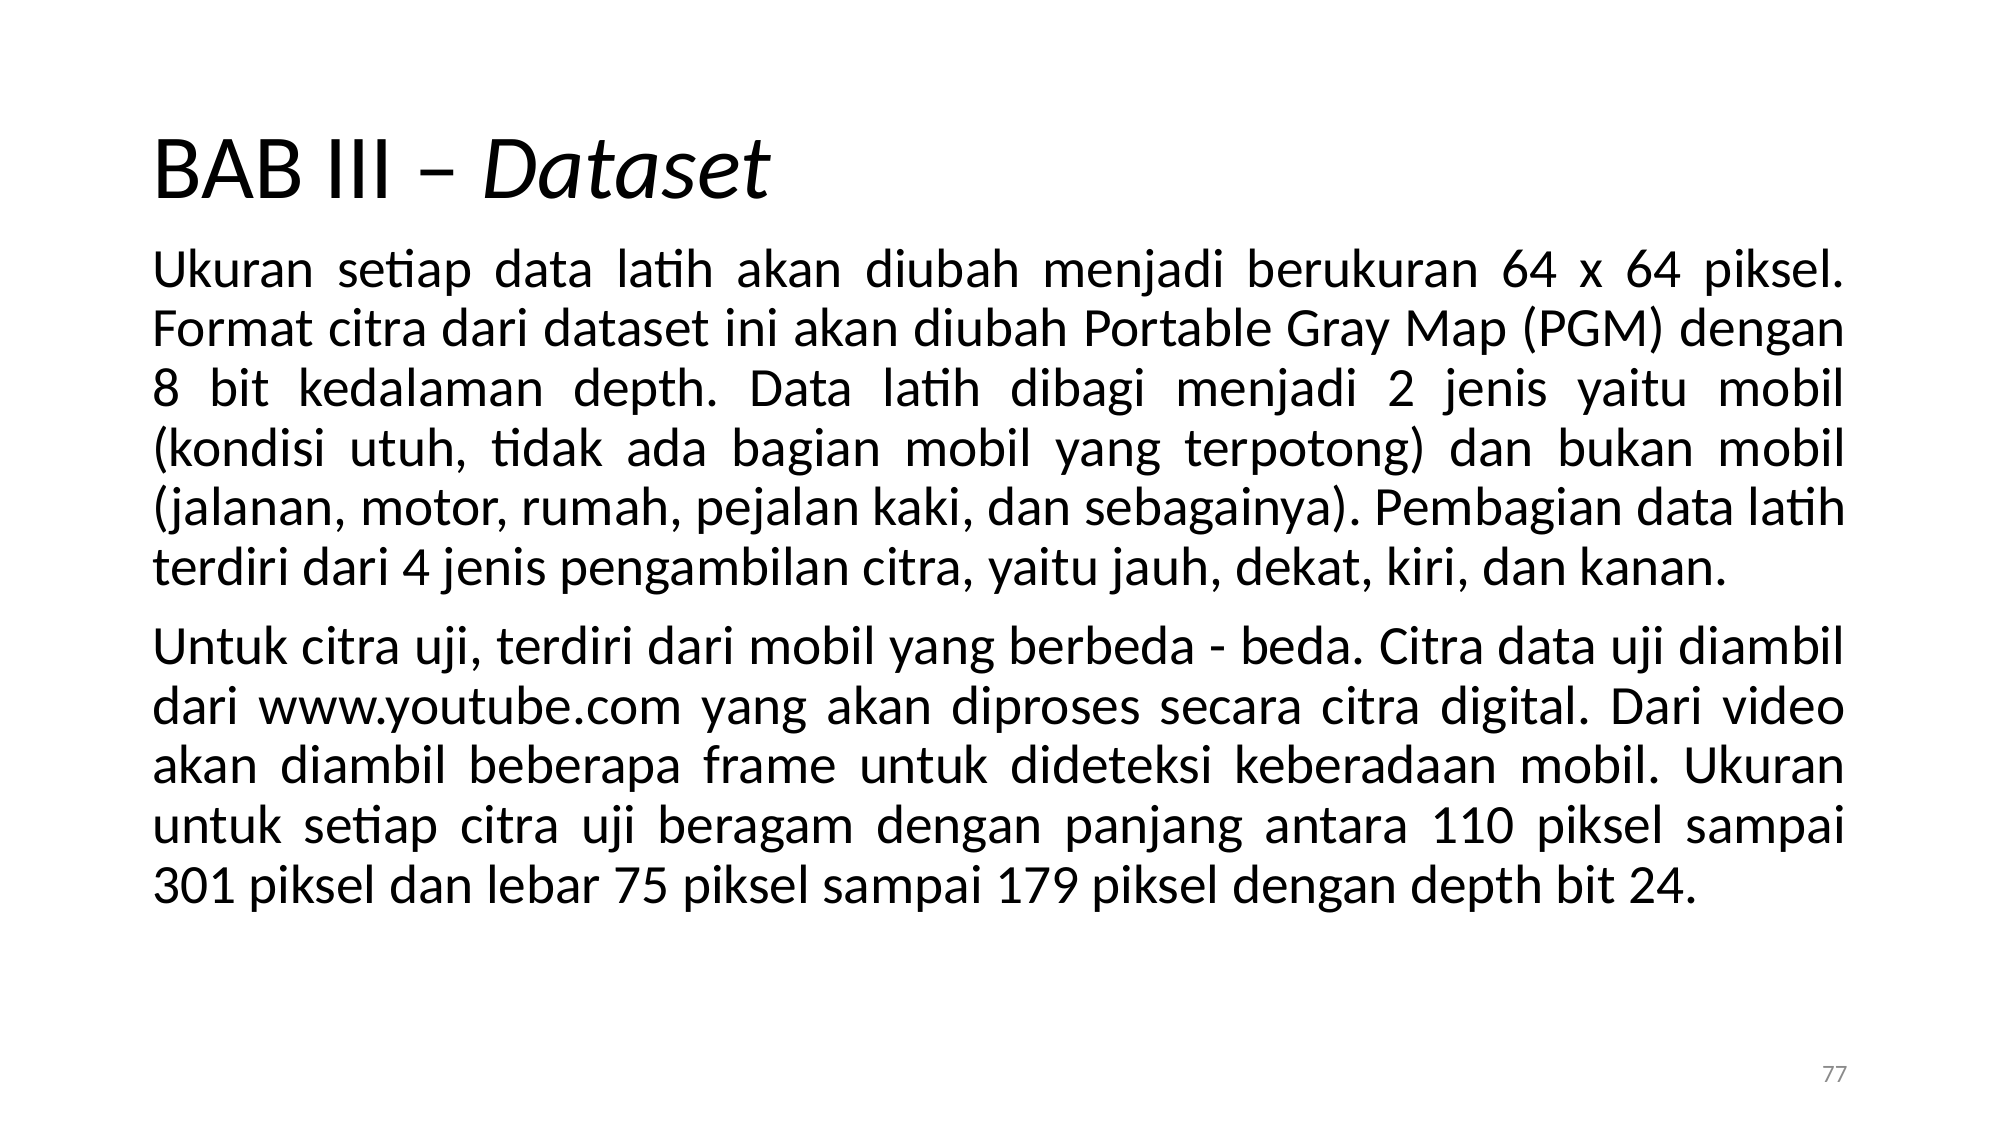

BAB III – Dataset
Ukuran setiap data latih akan diubah menjadi berukuran 64 x 64 piksel. Format citra dari dataset ini akan diubah Portable Gray Map (PGM) dengan 8 bit kedalaman depth. Data latih dibagi menjadi 2 jenis yaitu mobil (kondisi utuh, tidak ada bagian mobil yang terpotong) dan bukan mobil (jalanan, motor, rumah, pejalan kaki, dan sebagainya). Pembagian data latih terdiri dari 4 jenis pengambilan citra, yaitu jauh, dekat, kiri, dan kanan.
Untuk citra uji, terdiri dari mobil yang berbeda - beda. Citra data uji diambil dari www.youtube.com yang akan diproses secara citra digital. Dari video akan diambil beberapa frame untuk dideteksi keberadaan mobil. Ukuran untuk setiap citra uji beragam dengan panjang antara 110 piksel sampai 301 piksel dan lebar 75 piksel sampai 179 piksel dengan depth bit 24.
77